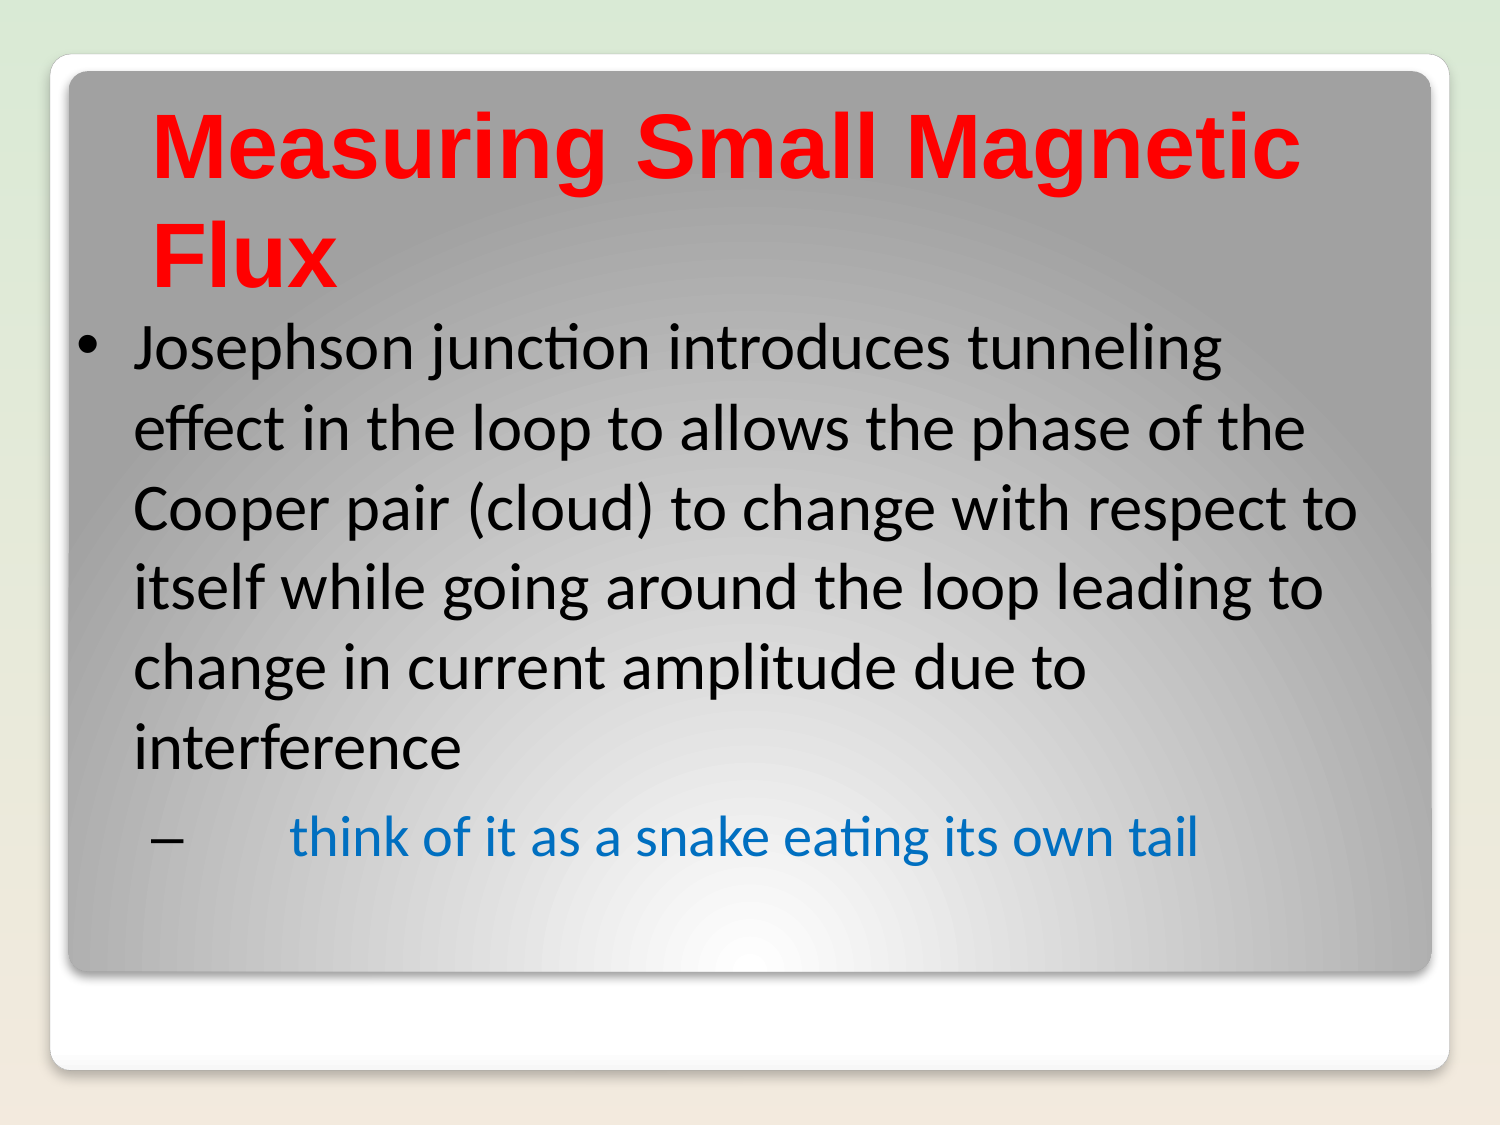

# Measuring Small Magnetic Flux
Josephson junction introduces tunneling effect in the loop to allows the phase of the Cooper pair (cloud) to change with respect to itself while going around the loop leading to change in current amplitude due to interference
–	think of it as a snake eating its own tail